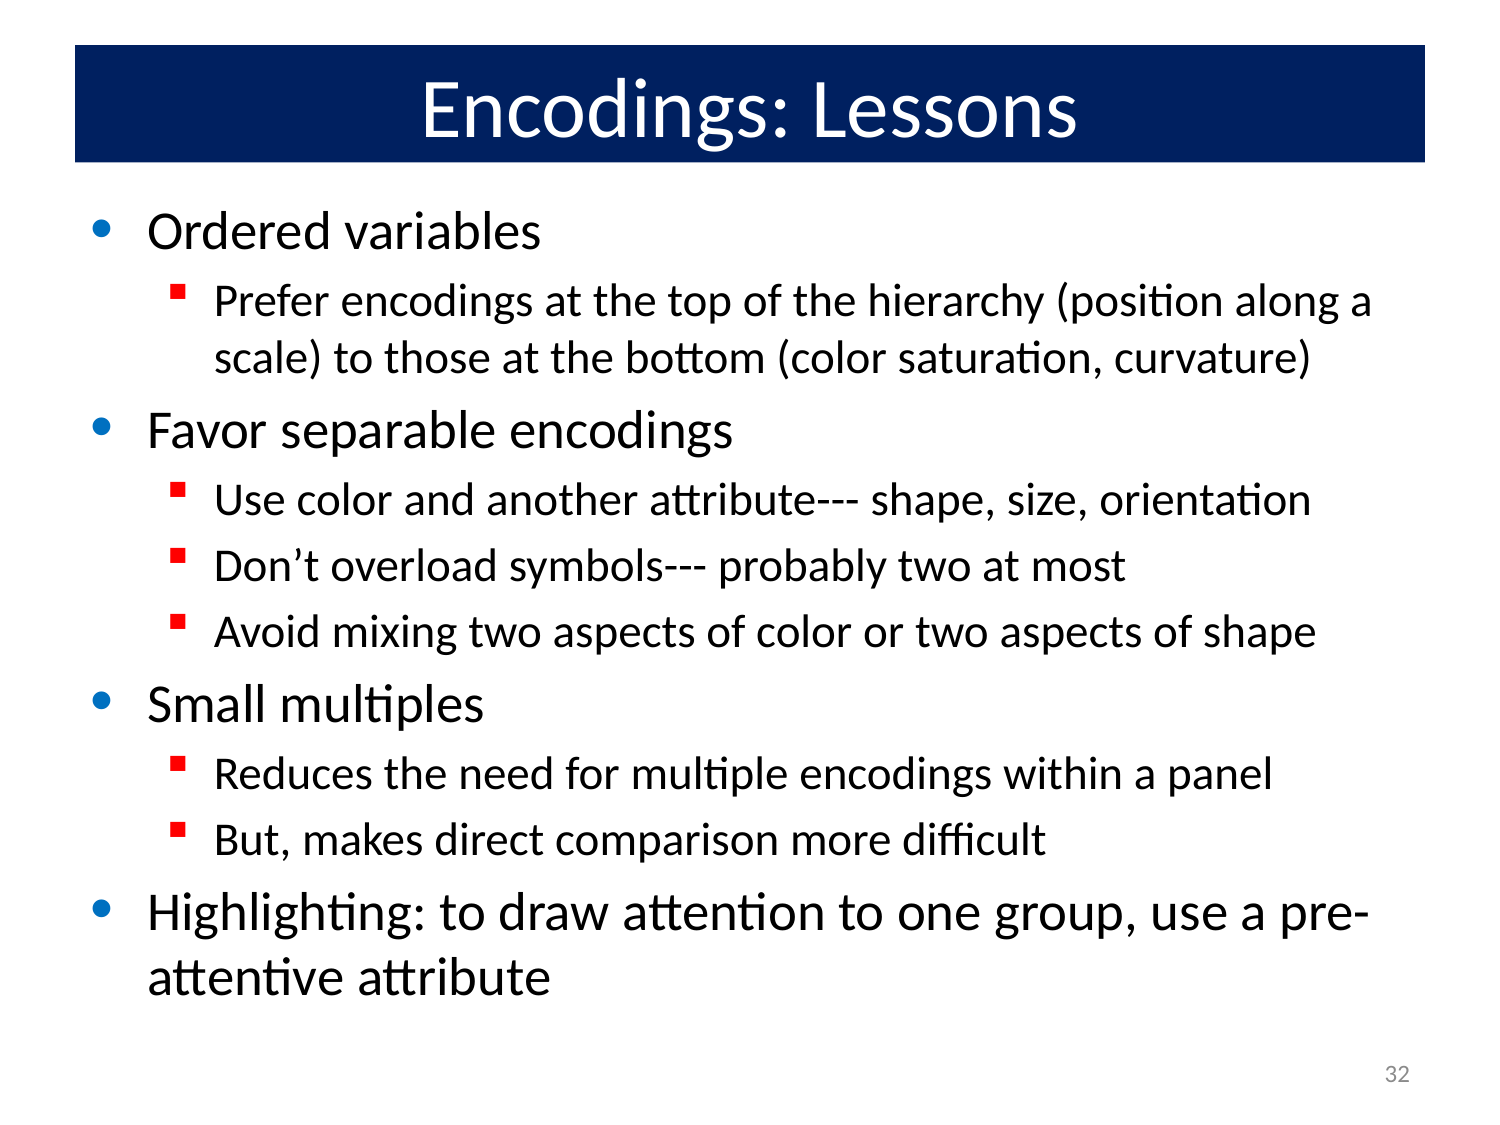

# Encodings: Lessons
Ordered variables
Prefer encodings at the top of the hierarchy (position along a scale) to those at the bottom (color saturation, curvature)
Favor separable encodings
Use color and another attribute--- shape, size, orientation
Don’t overload symbols--- probably two at most
Avoid mixing two aspects of color or two aspects of shape
Small multiples
Reduces the need for multiple encodings within a panel
But, makes direct comparison more difficult
Highlighting: to draw attention to one group, use a pre-attentive attribute
32